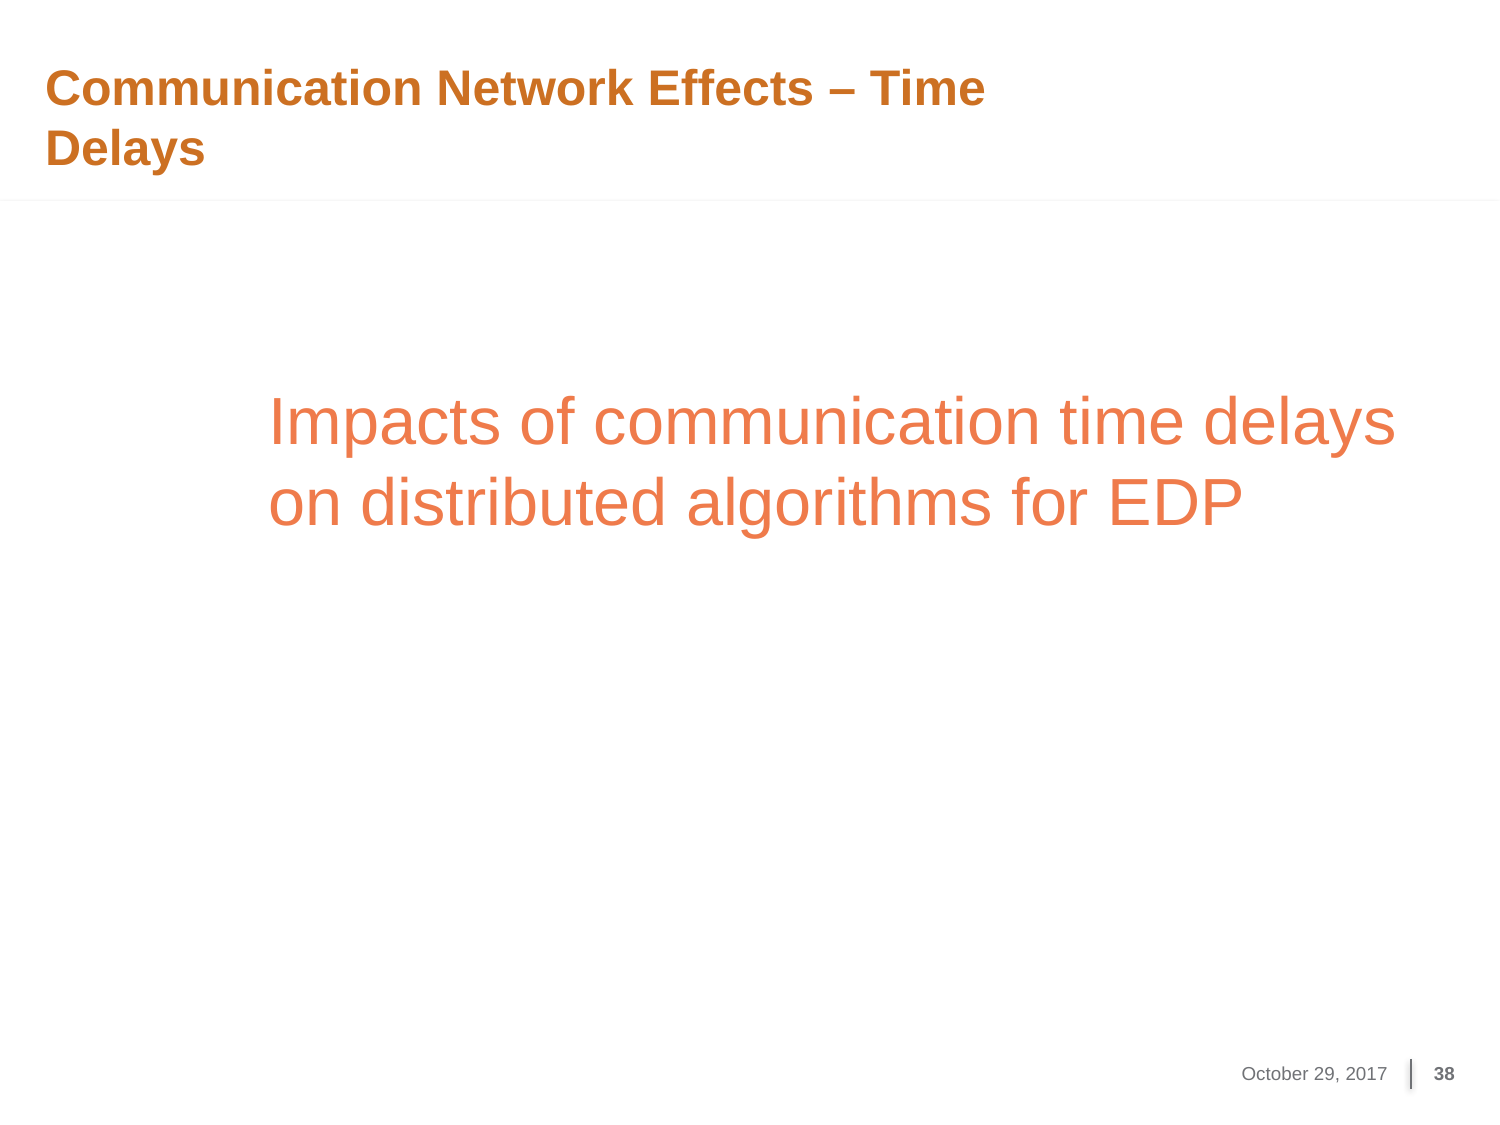

# Communication Network Effects – Time Delays
Impacts of communication time delays on distributed algorithms for EDP
T. Yang, D. Wu, Y, Sun and J. Lian, “Impacts of time delays on distributed algorithms for economic dispatch,” in Proc. IEEE Power Energy Society General Meeting, Denver, CO, July 26-30, 2015.

October 29, 2017
38